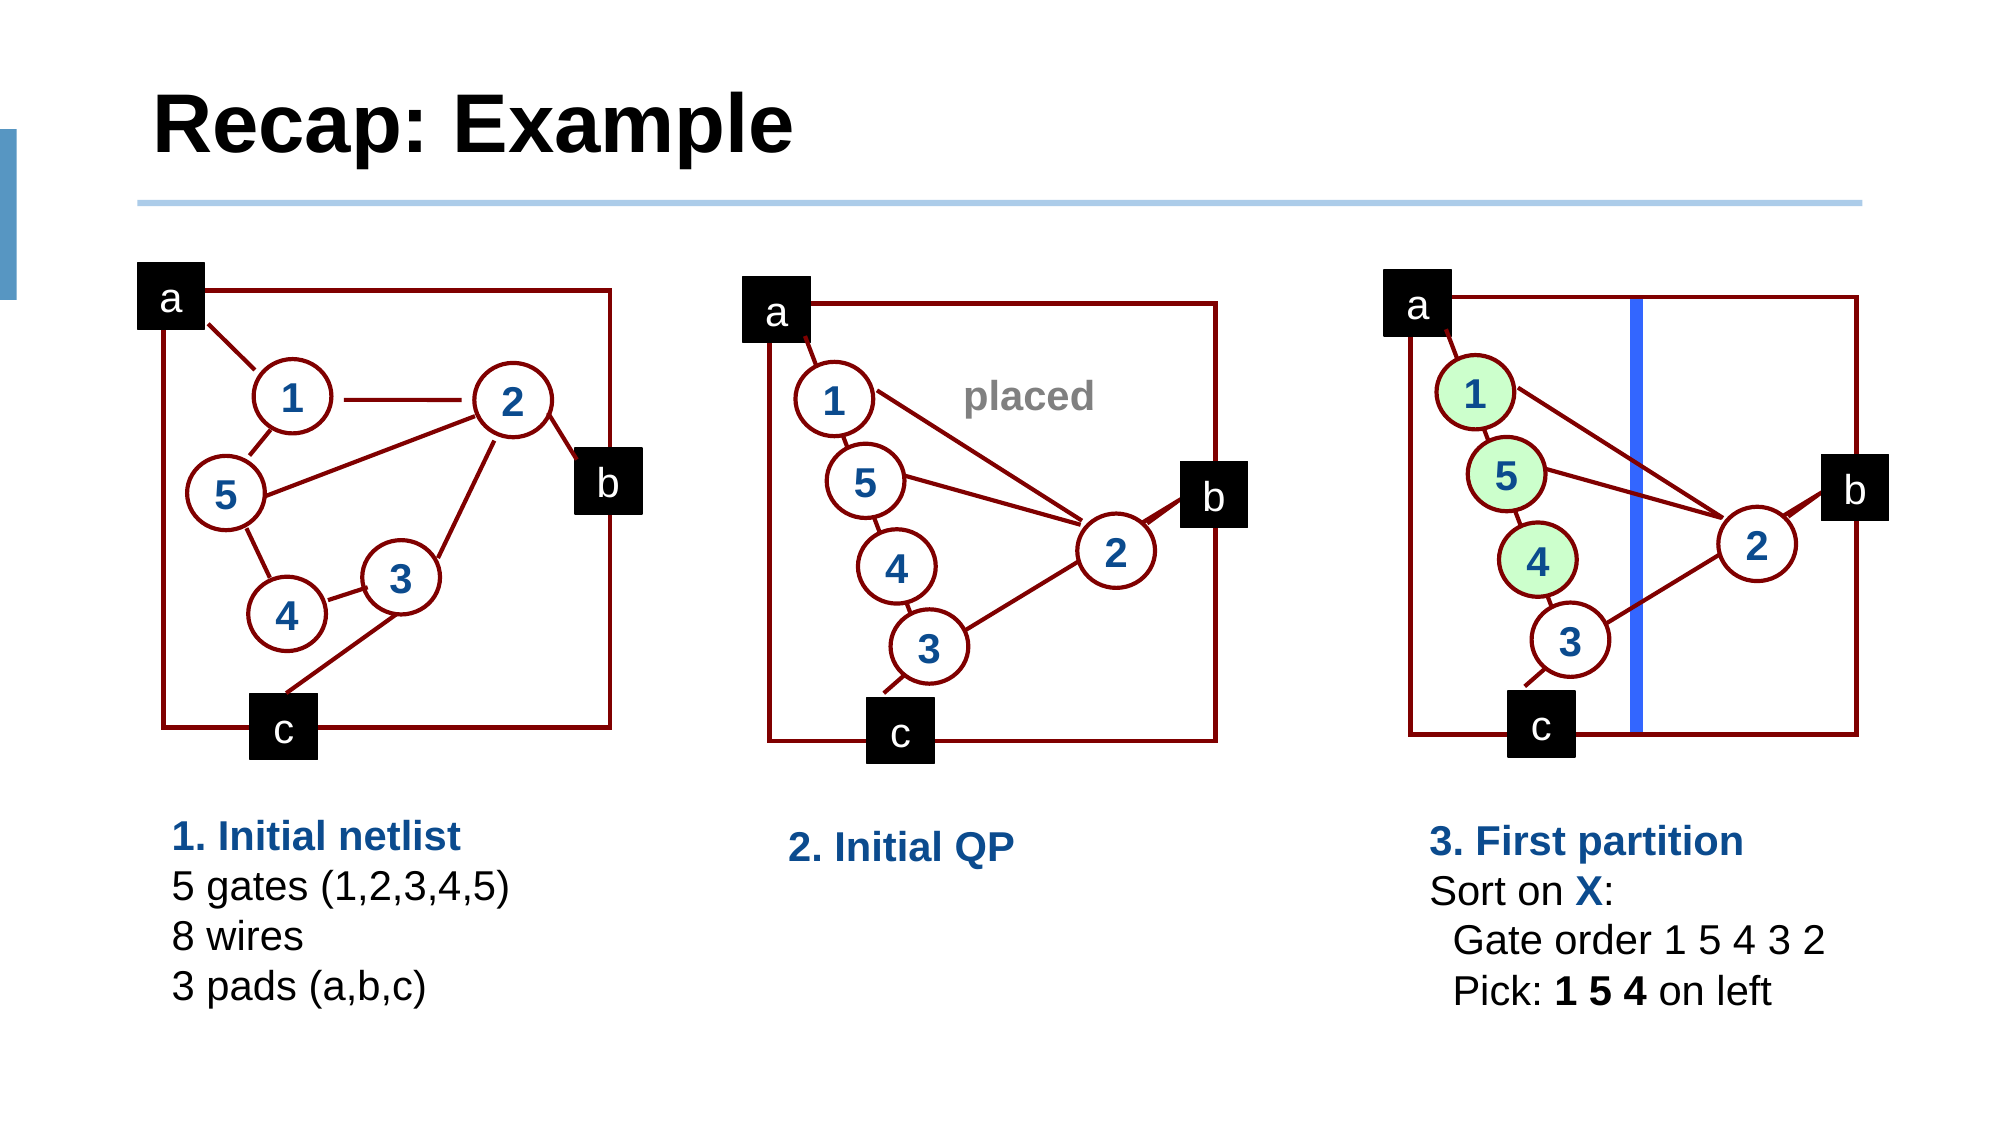

# Recap: Example
a
a

1

5
b

2
4
3

c
3. First partition
Sort on X:
  Gate order 1 5 4 3 2
  Pick: 1 5 4 on left
a

1
placed

5
b

2
4
3

c
2. Initial QP

1
2

b
5

3
4

c
1. Initial netlist
5 gates (1,2,3,4,5)
8 wires
3 pads (a,b,c)